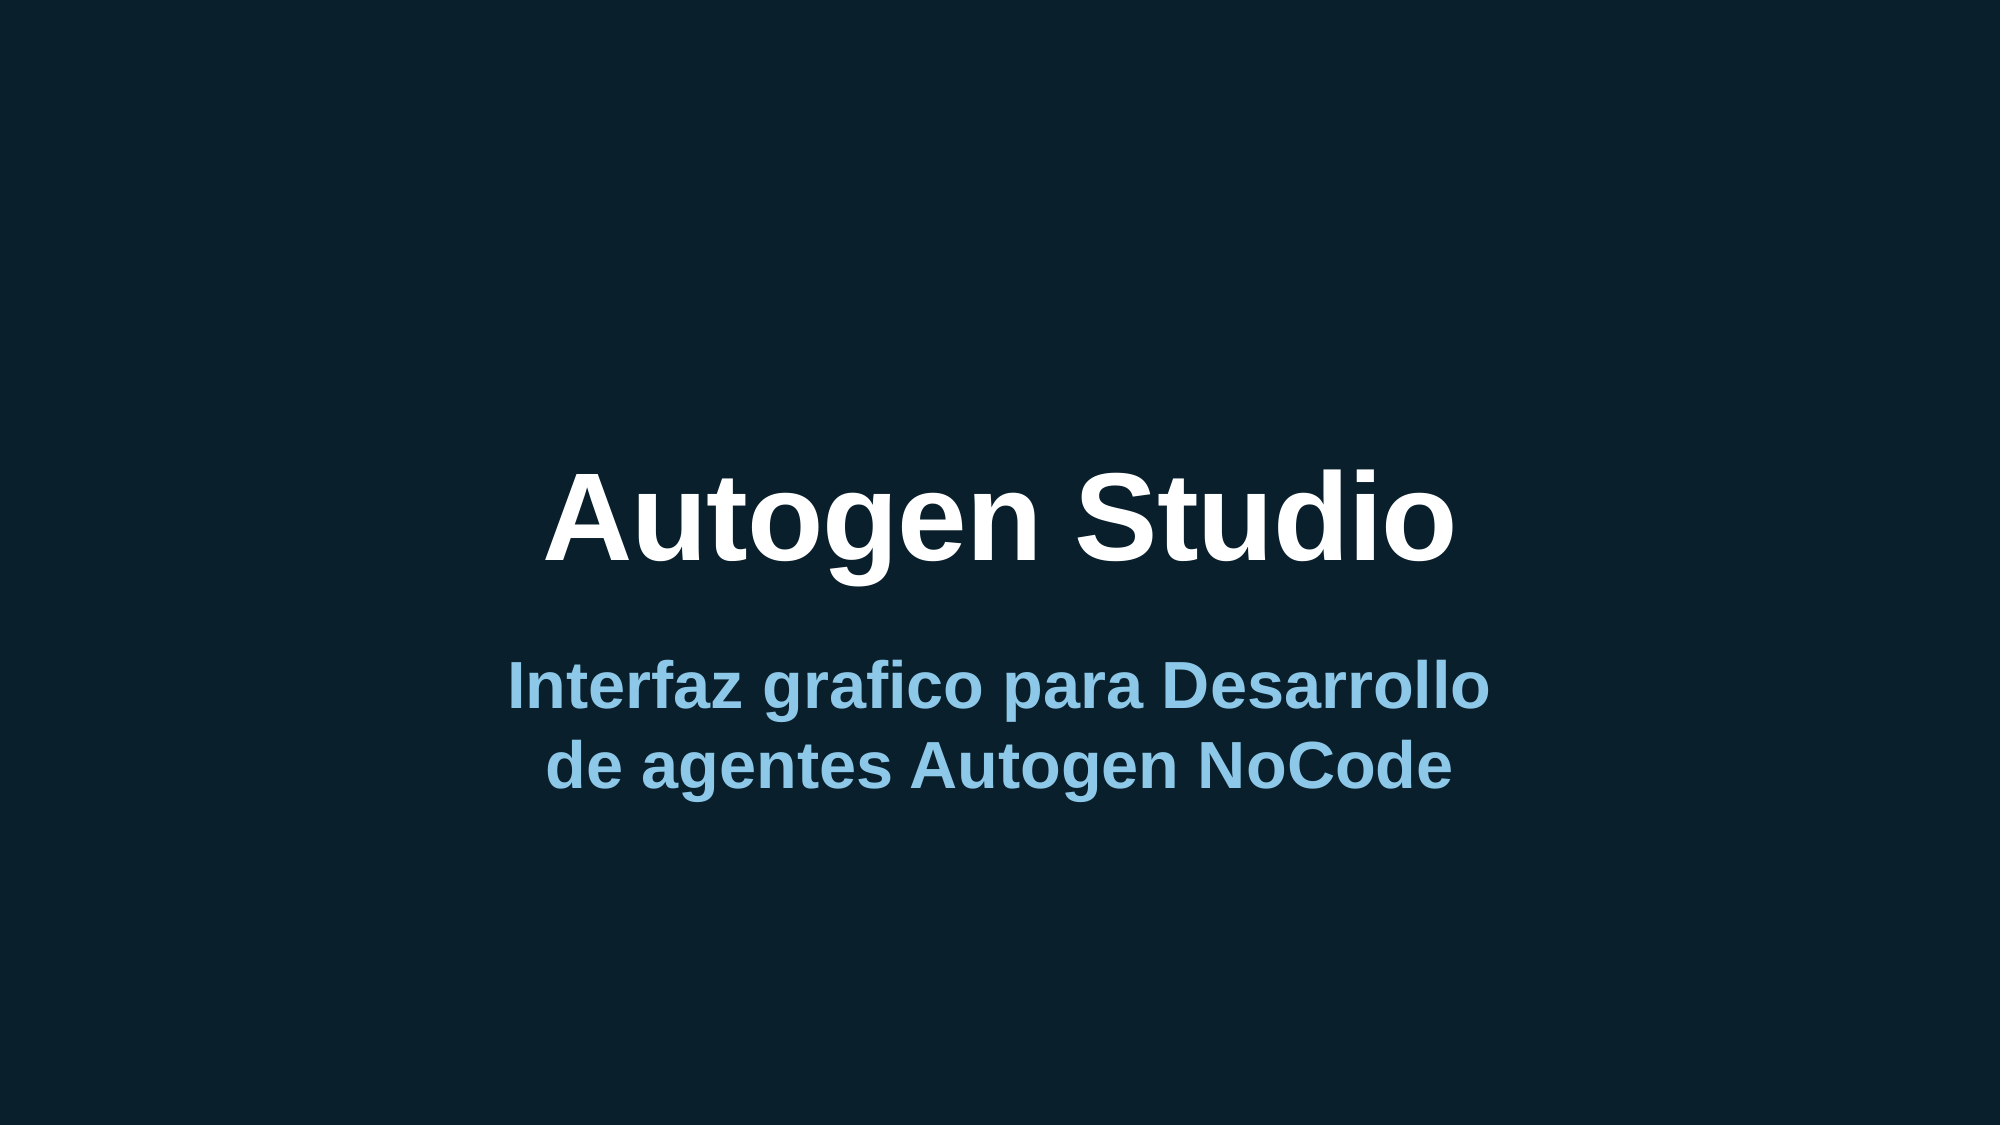

Autogen Studio
Interfaz grafico para Desarrollo de agentes Autogen NoCode